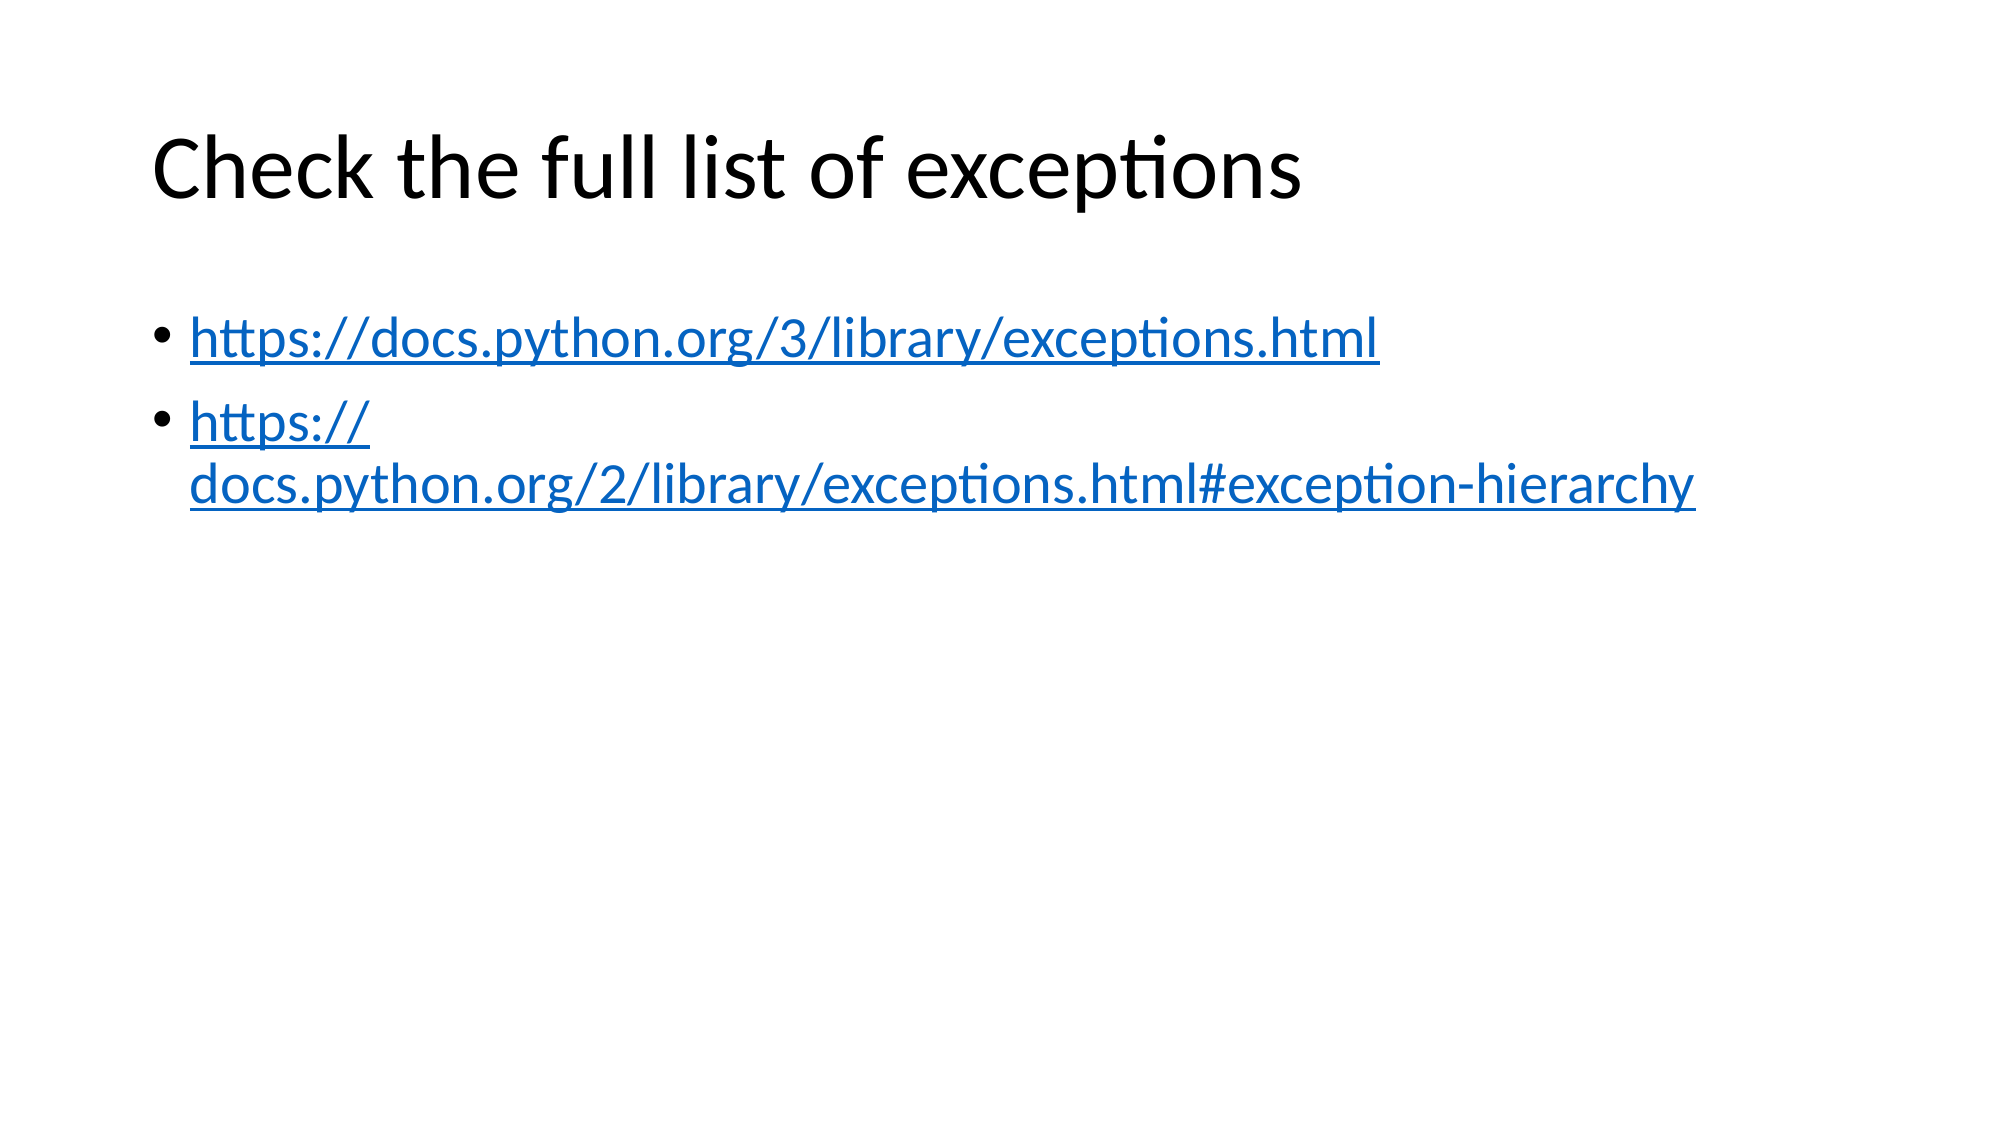

# Check the full list of exceptions
https://docs.python.org/3/library/exceptions.html
https://docs.python.org/2/library/exceptions.html#exception-hierarchy